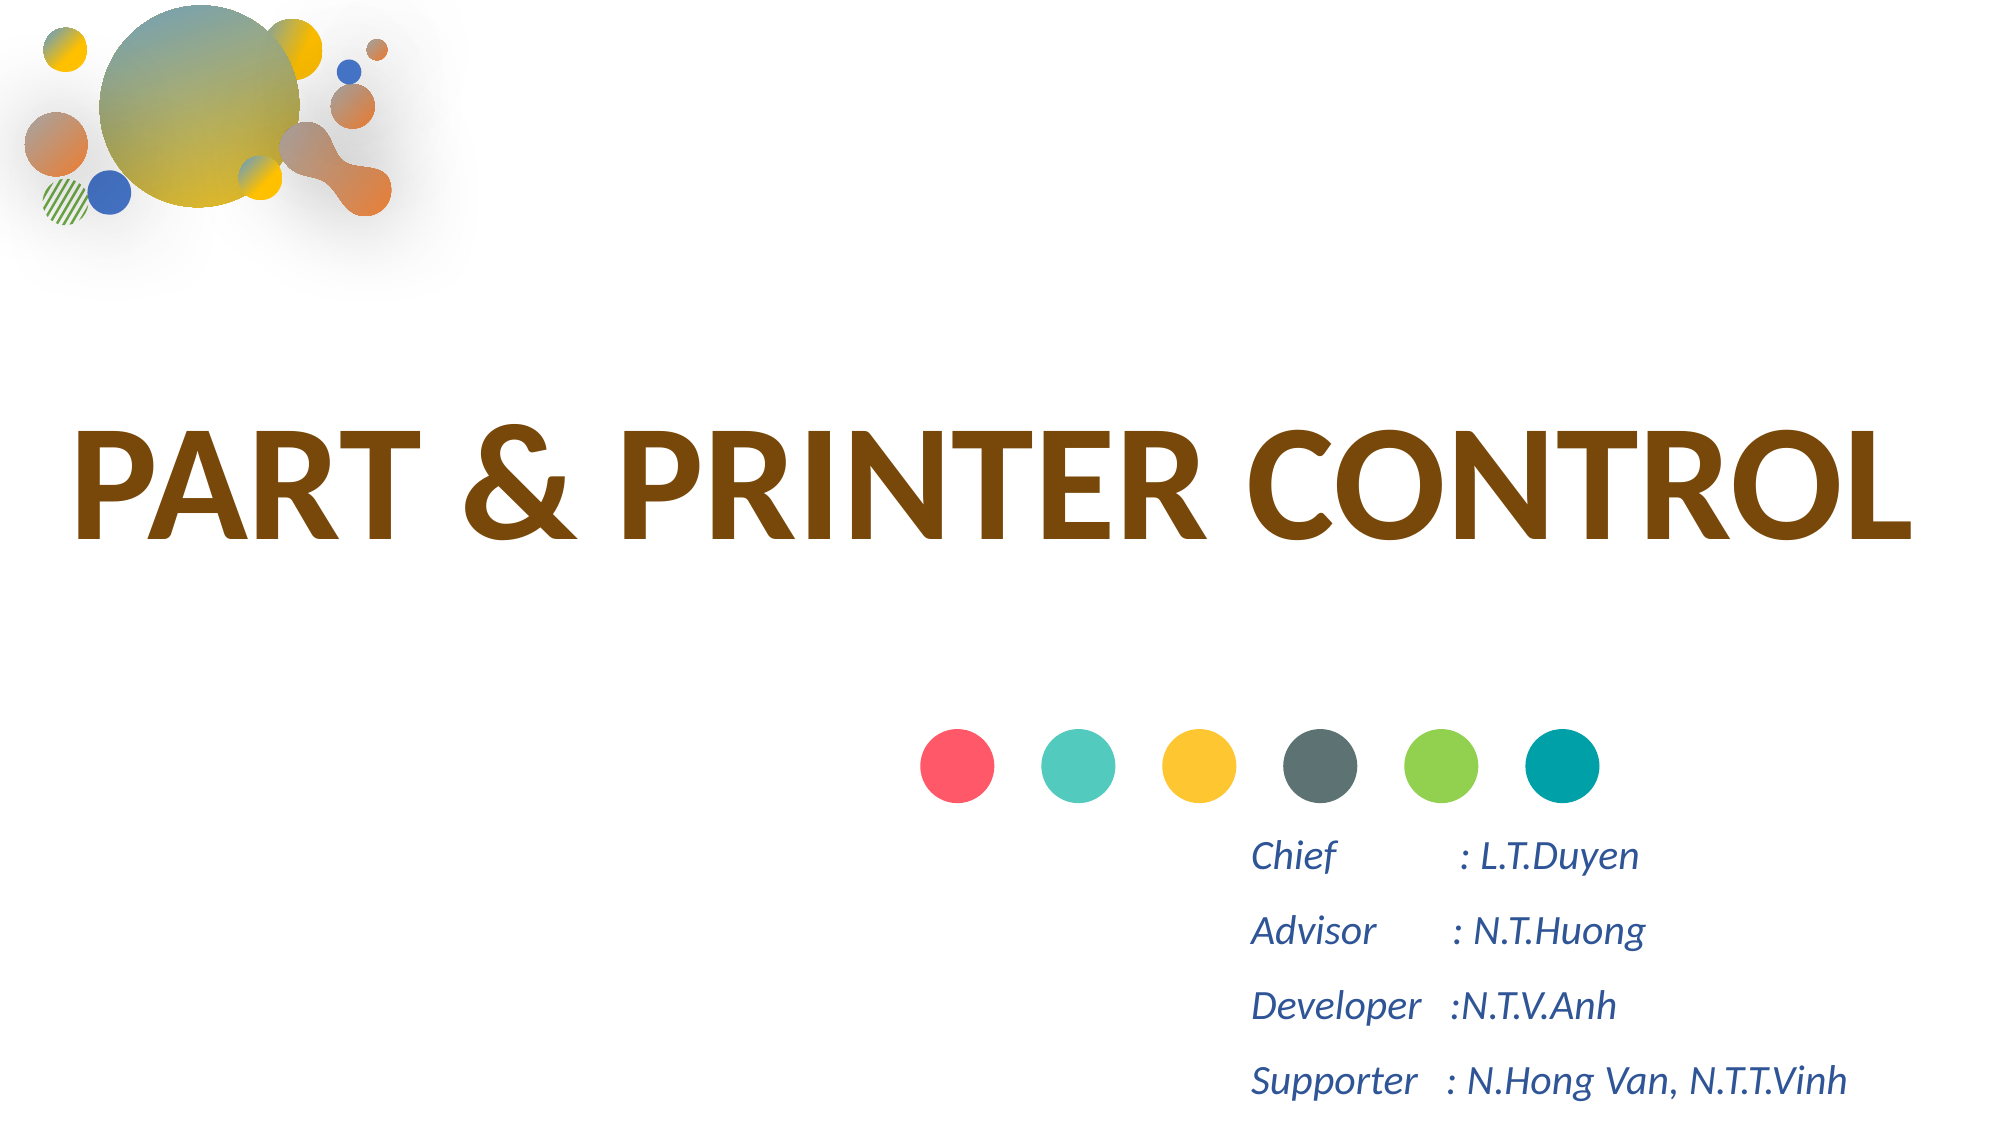

PART & PRINTER CONTROL

Chief             : L.T.Duyen
Advisor        : N.T.Huong
Developer   :N.T.V.Anh
Supporter   : N.Hong Van, N.T.T.Vinh